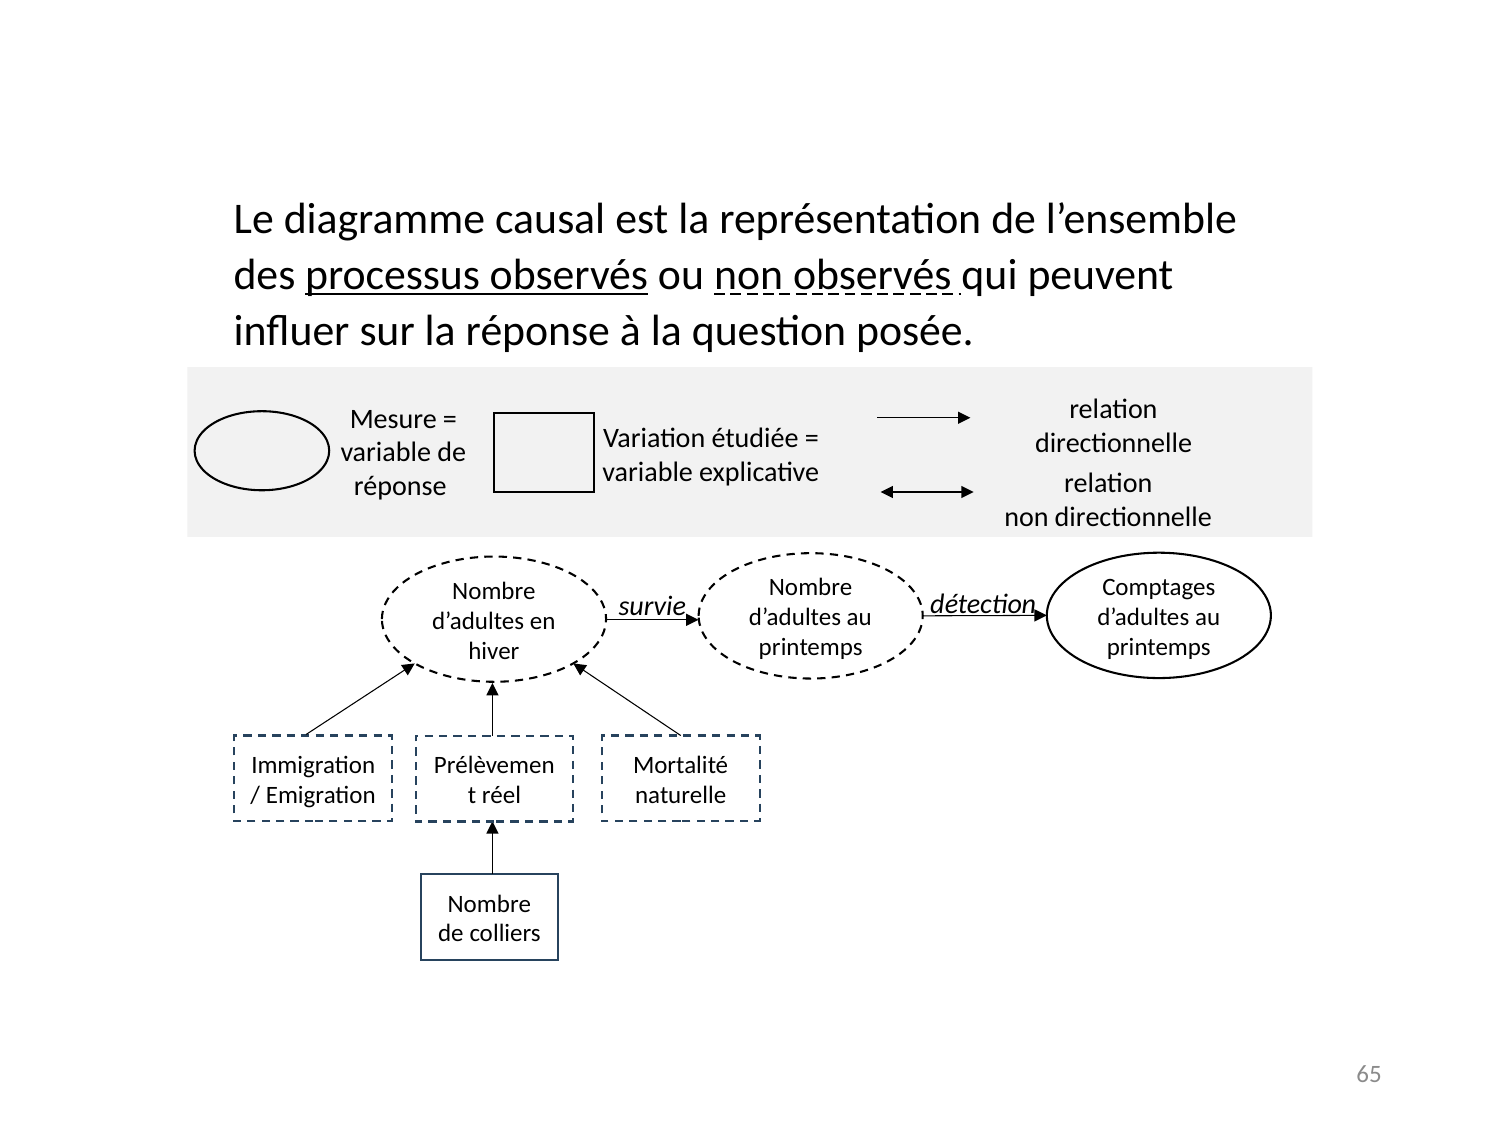

Le diagramme causal est la représentation de l’ensemble des processus observés ou non observés qui peuvent influer sur la réponse à la question posée.

relation directionnelle
Mesure = variable de réponse

Variation étudiée = variable explicative

relation
non directionnelle
Comptages d’adultes au printemps
Nombre d’adultes au printemps
Nombre d’adultes en hiver
détection
survie
Immigration / Emigration
Mortalité naturelle
Prélèvement réel
Nombre de colliers
65